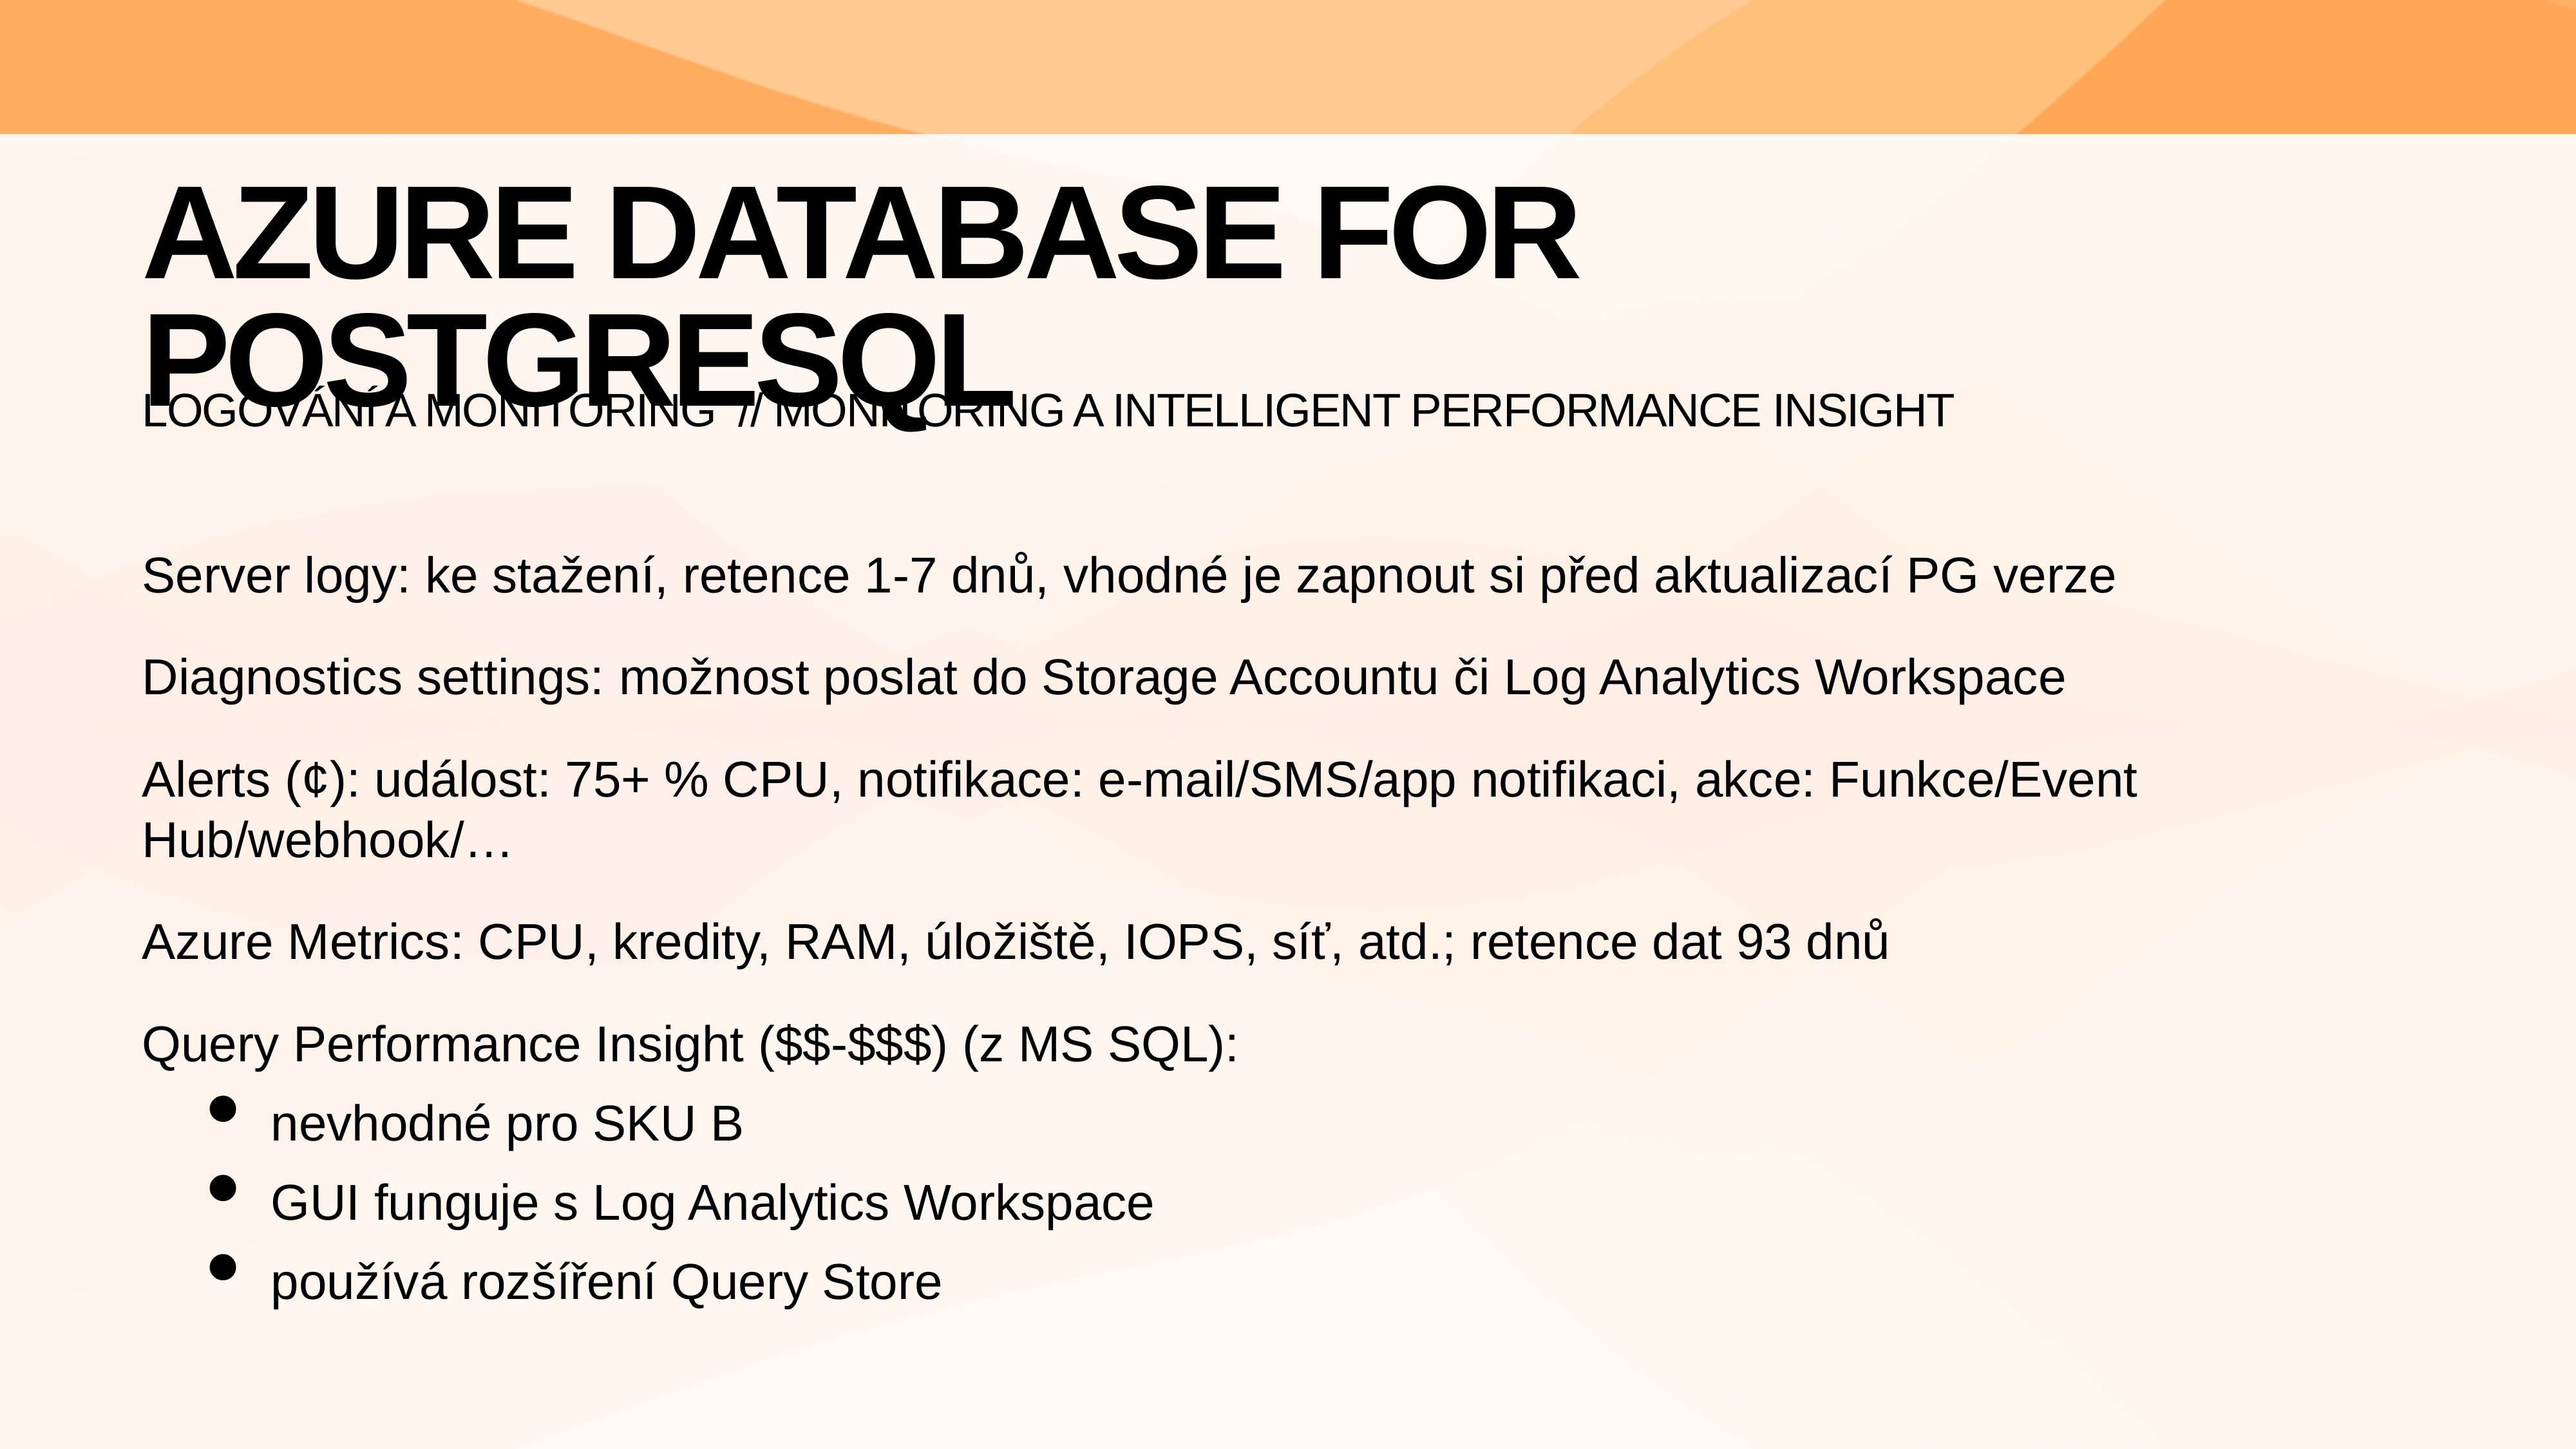

# Azure database for PostgreSQL
Logování a monitoring  // Monitoring a intelligent performance insight
Server logy: ke stažení, retence 1-7 dnů, vhodné je zapnout si před aktualizací PG verze
Diagnostics settings: možnost poslat do Storage Accountu či Log Analytics Workspace
Alerts (¢): událost: 75+ % CPU, notifikace: e-mail/SMS/app notifikaci, akce: Funkce/Event Hub/webhook/…
Azure Metrics: CPU, kredity, RAM, úložiště, IOPS, síť, atd.; retence dat 93 dnů
Query Performance Insight ($$-$$$) (z MS SQL):
nevhodné pro SKU B
GUI funguje s Log Analytics Workspace
používá rozšíření Query Store
14